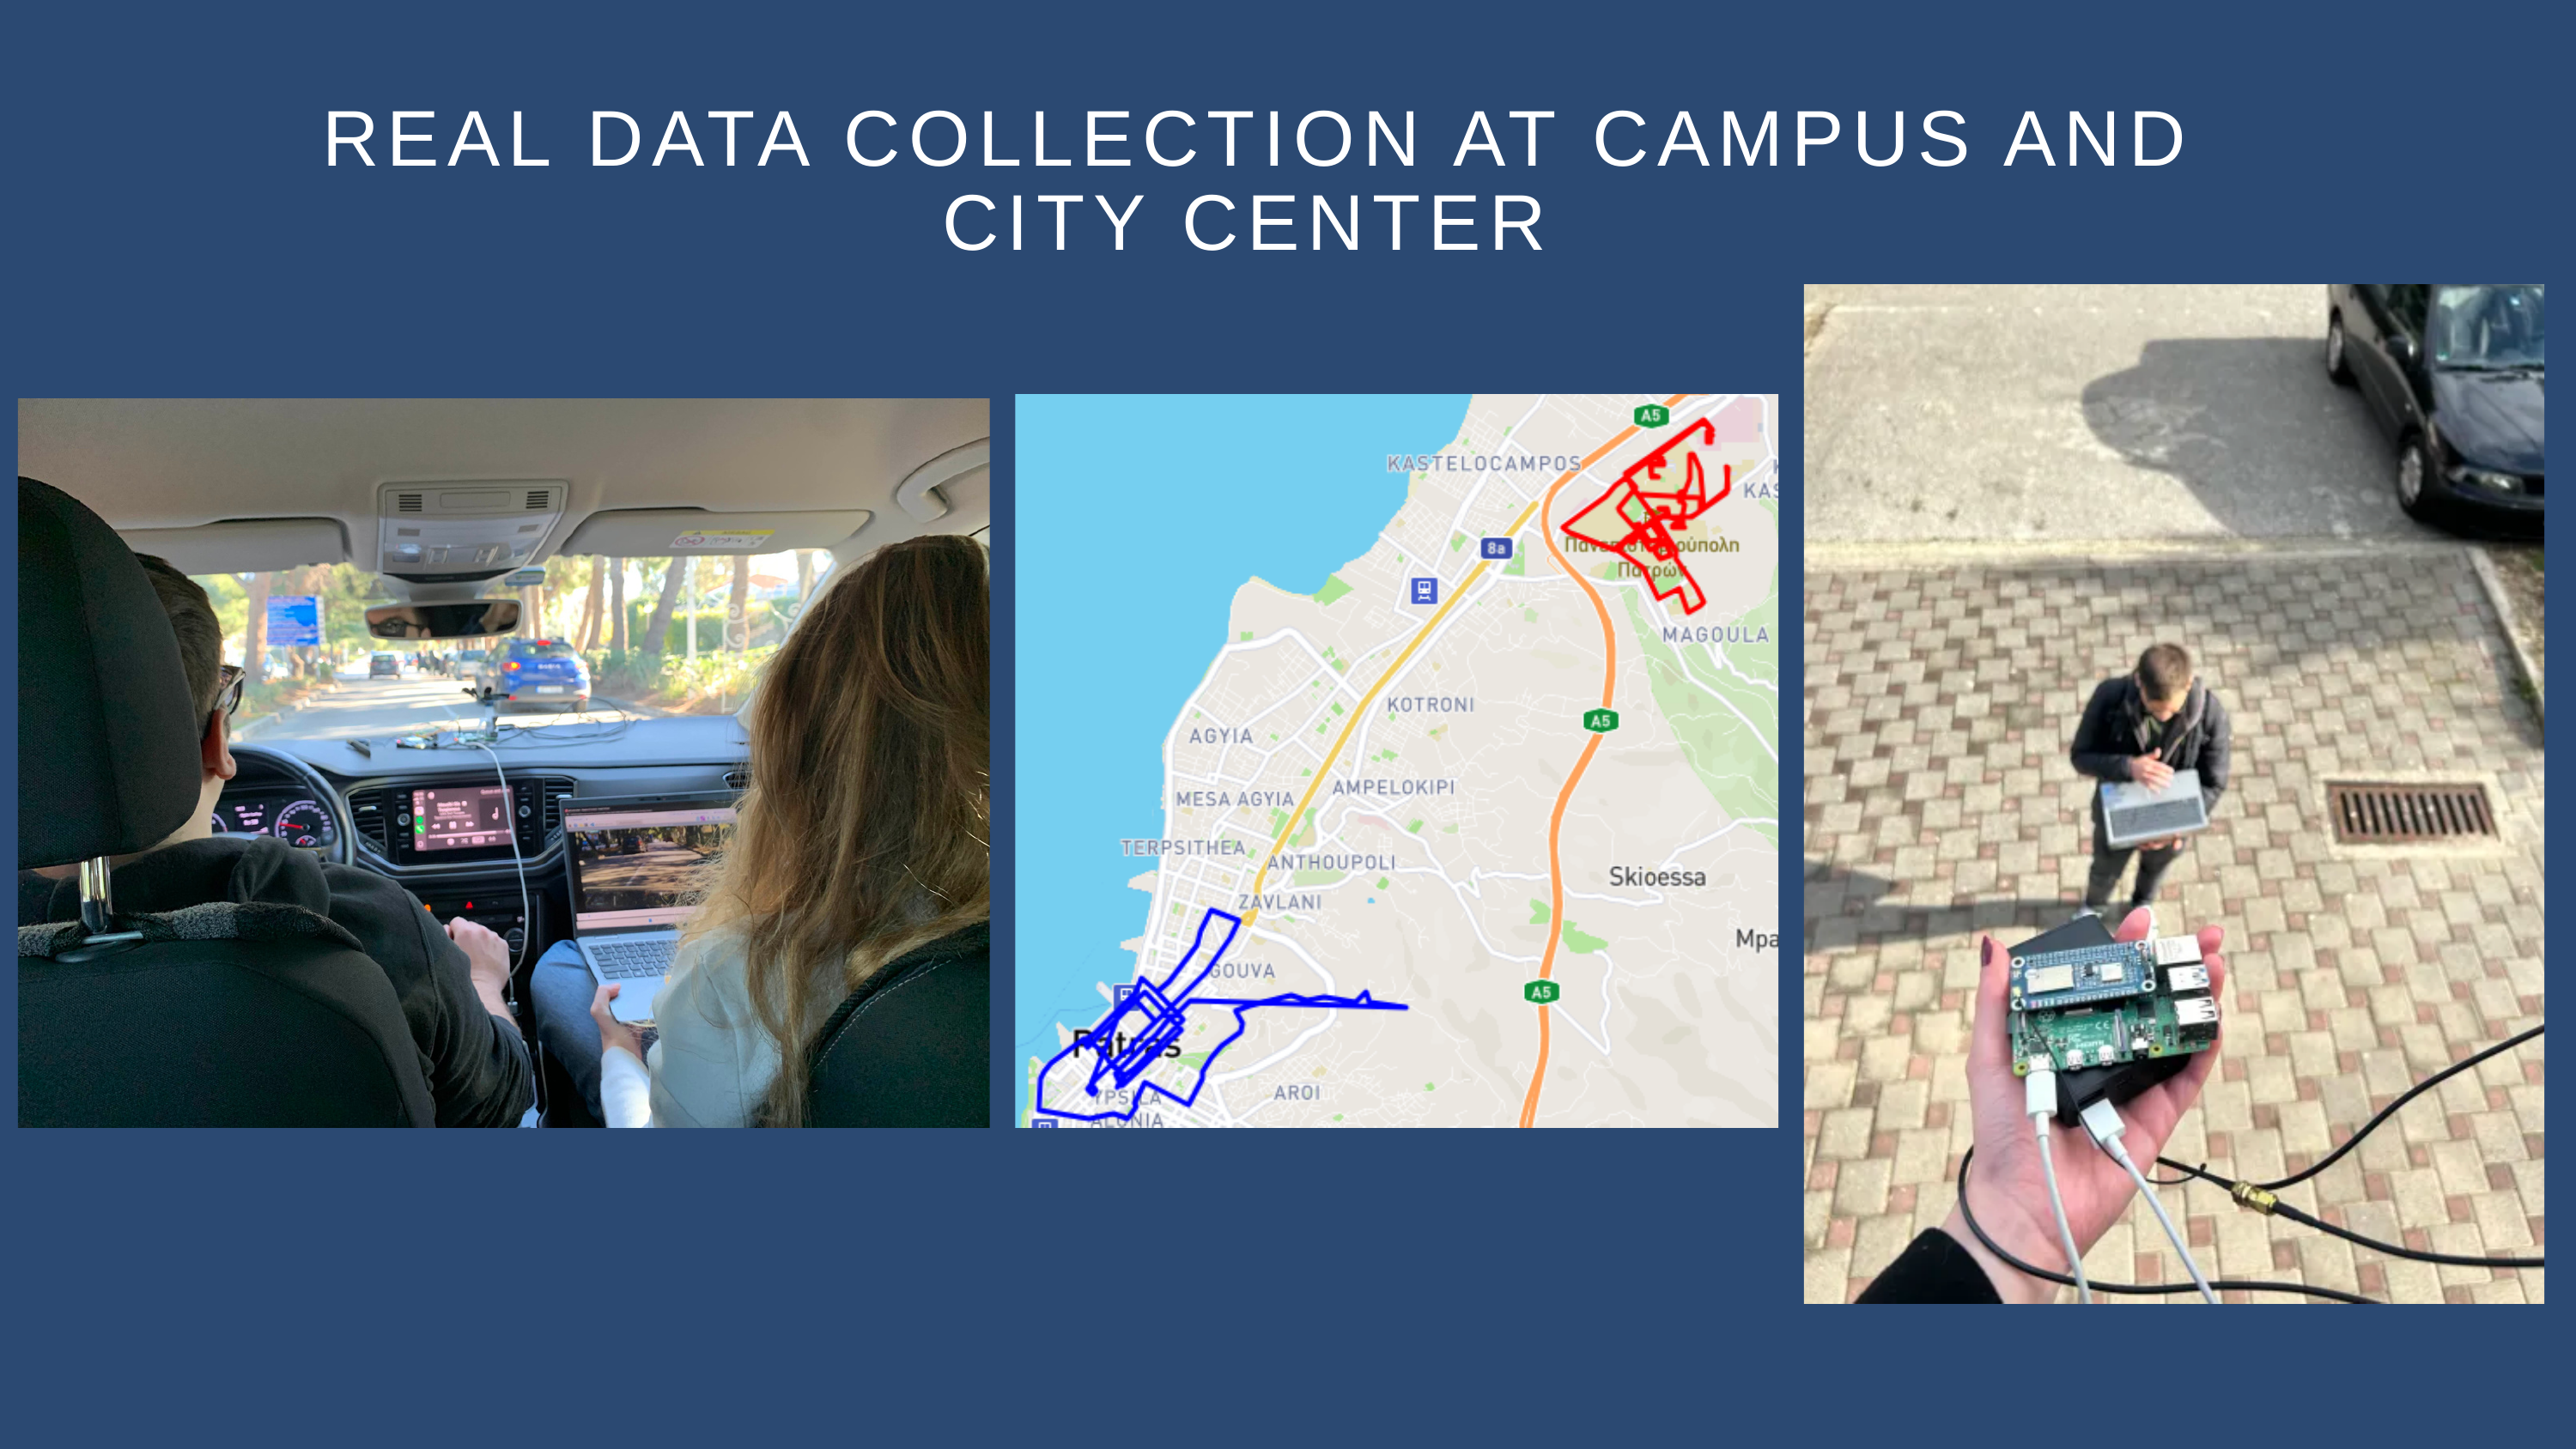

REAL DATA COLLECTION AT CAMPUS AND CITY CENTER